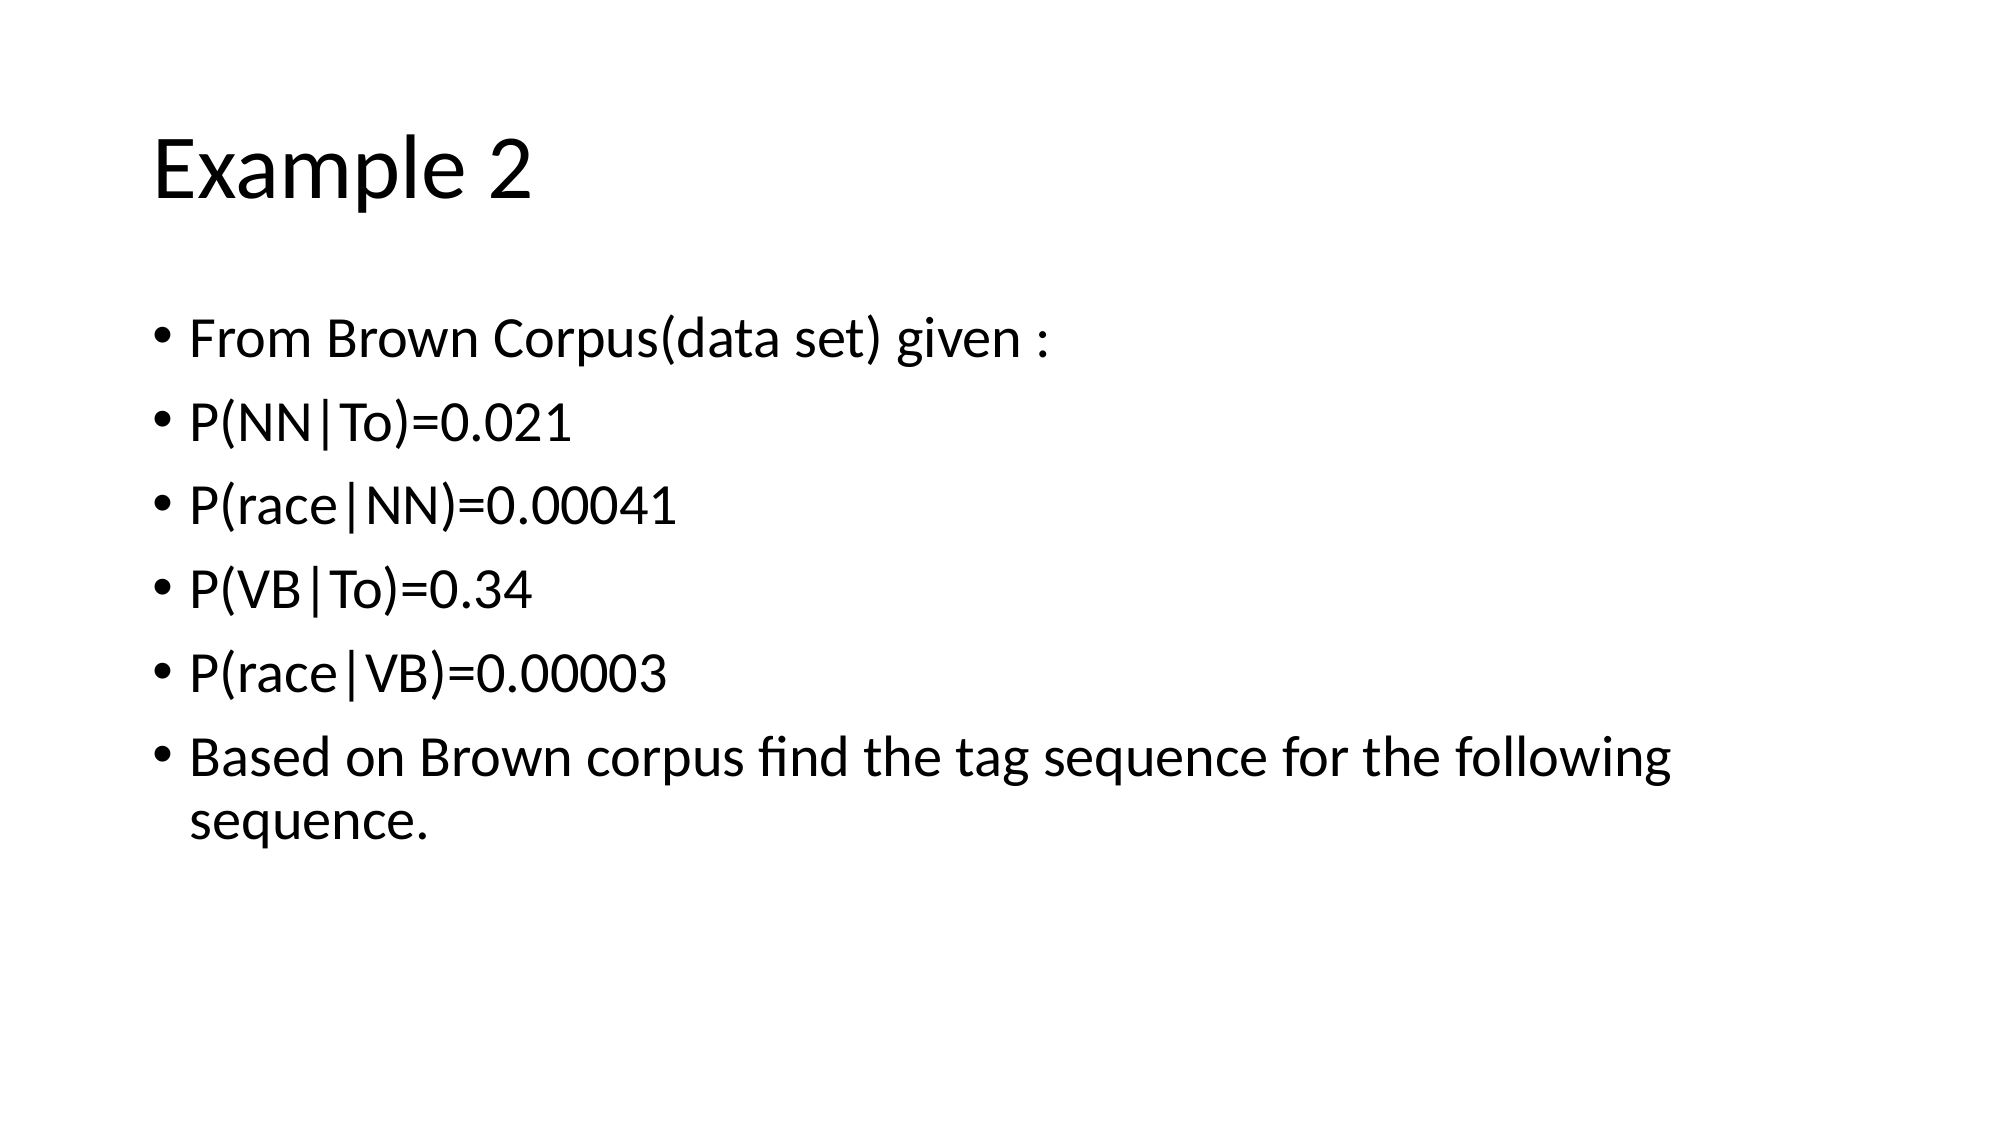

# Example 2
From Brown Corpus(data set) given :
P(NN|To)=0.021
P(race|NN)=0.00041
P(VB|To)=0.34
P(race|VB)=0.00003
Based on Brown corpus find the tag sequence for the following sequence.